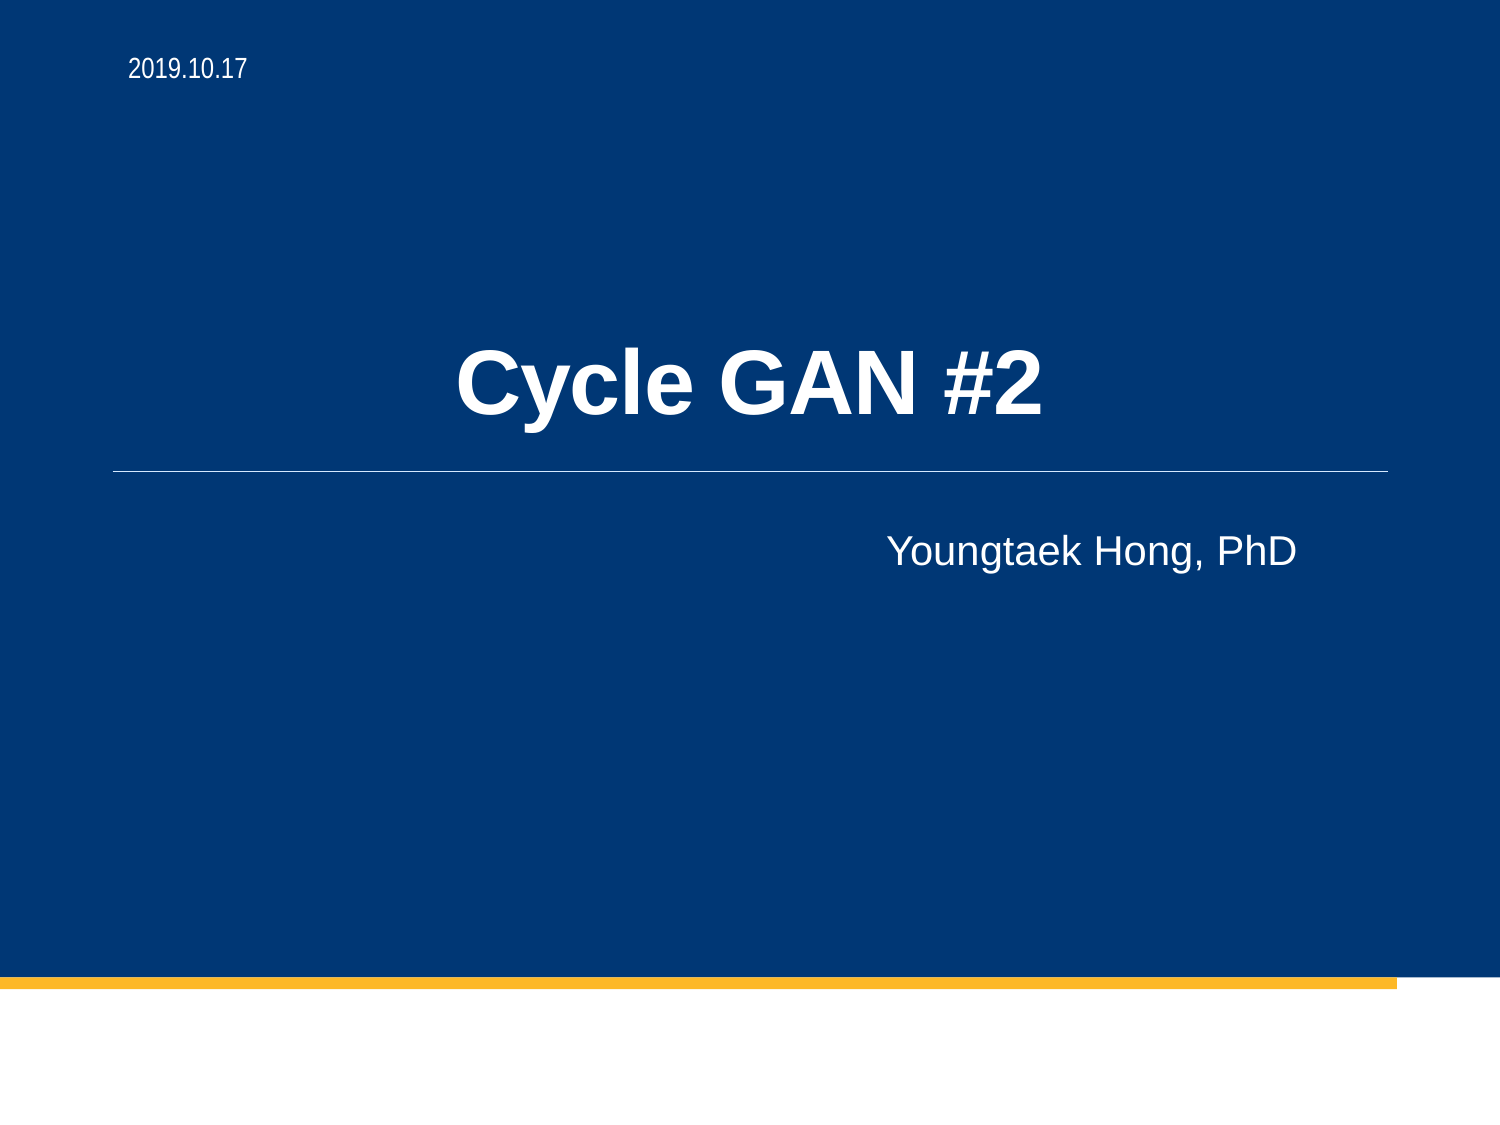

2019.10.17
# Cycle GAN #2
Youngtaek Hong, PhD